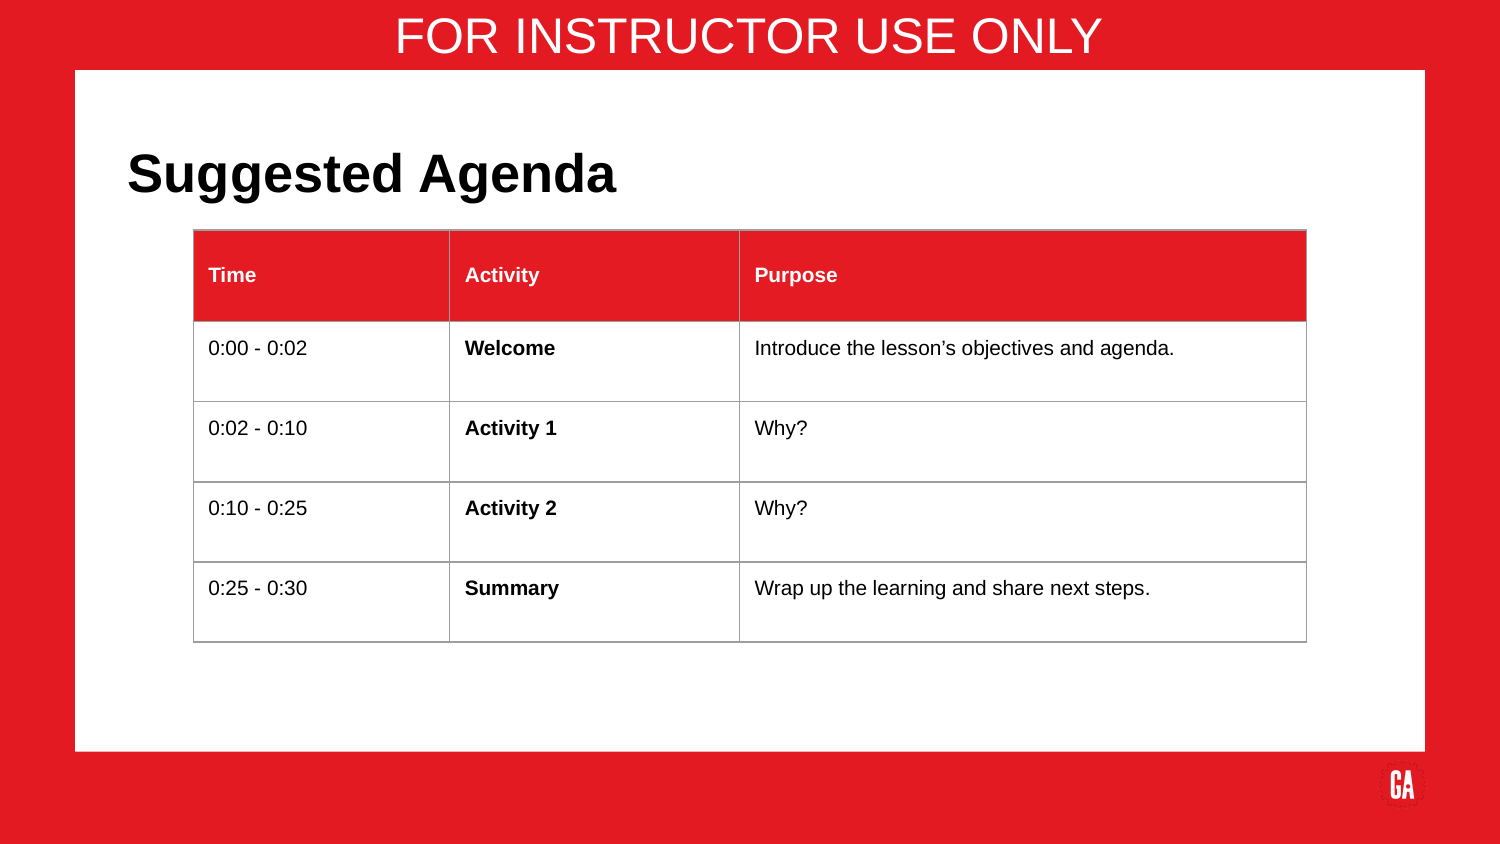

# Suggested Agenda
| Time | Activity | Purpose |
| --- | --- | --- |
| 0:00 - 0:02 | Welcome | Introduce the lesson’s objectives and agenda. |
| 0:02 - 0:10 | Activity 1 | Why? |
| 0:10 - 0:25 | Activity 2 | Why? |
| 0:25 - 0:30 | Summary | Wrap up the learning and share next steps. |